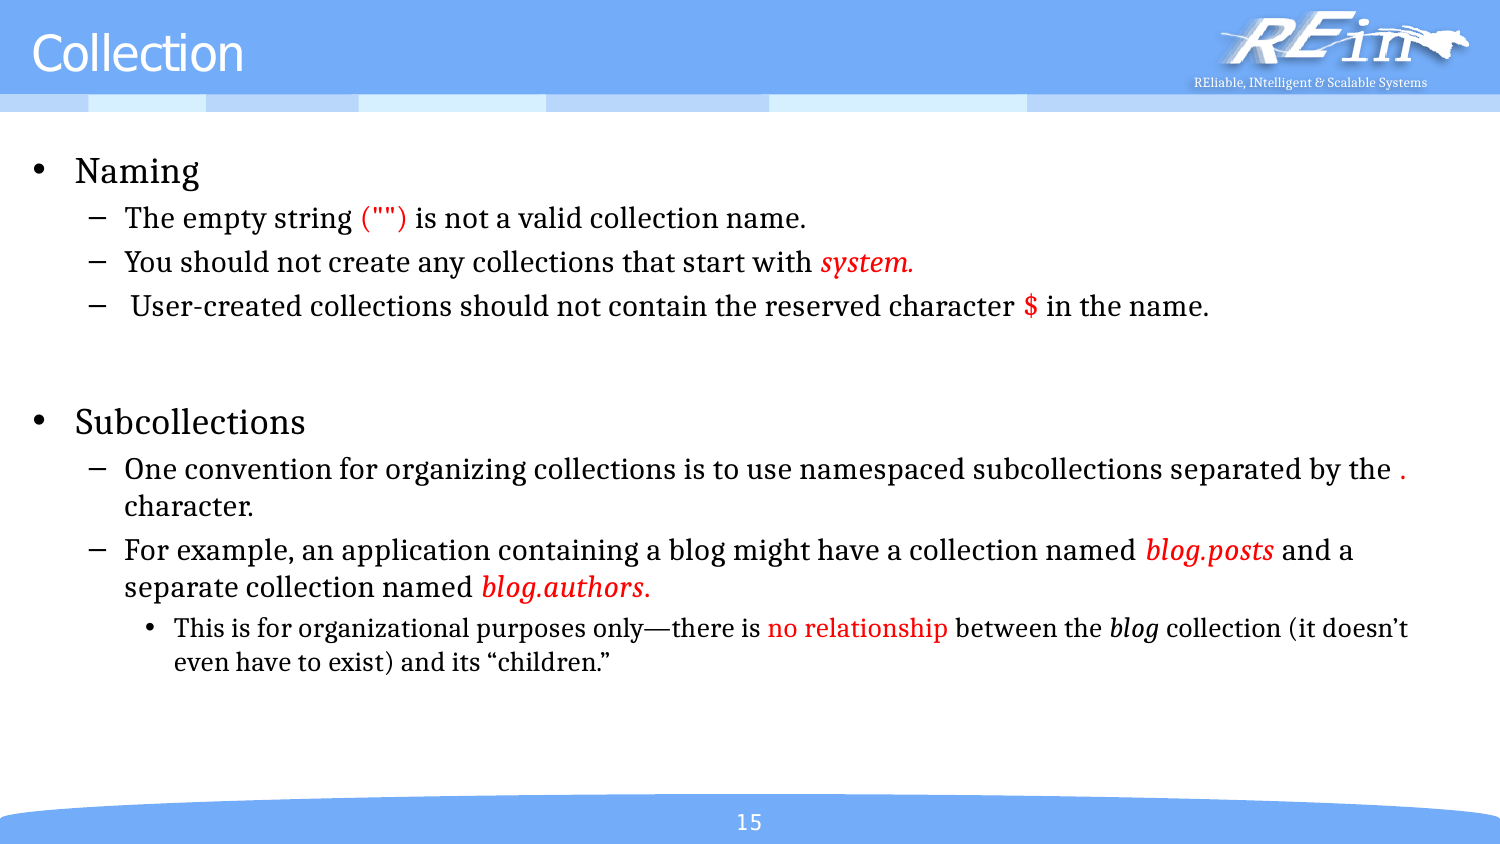

# Collection
Naming
The empty string ("") is not a valid collection name.
You should not create any collections that start with system.
 User-created collections should not contain the reserved character $ in the name.

Subcollections
One convention for organizing collections is to use namespaced subcollections separated by the . character.
For example, an application containing a blog might have a collection named blog.posts and a separate collection named blog.authors.
This is for organizational purposes only—there is no relationship between the blog collection (it doesn’t even have to exist) and its “children.”
15